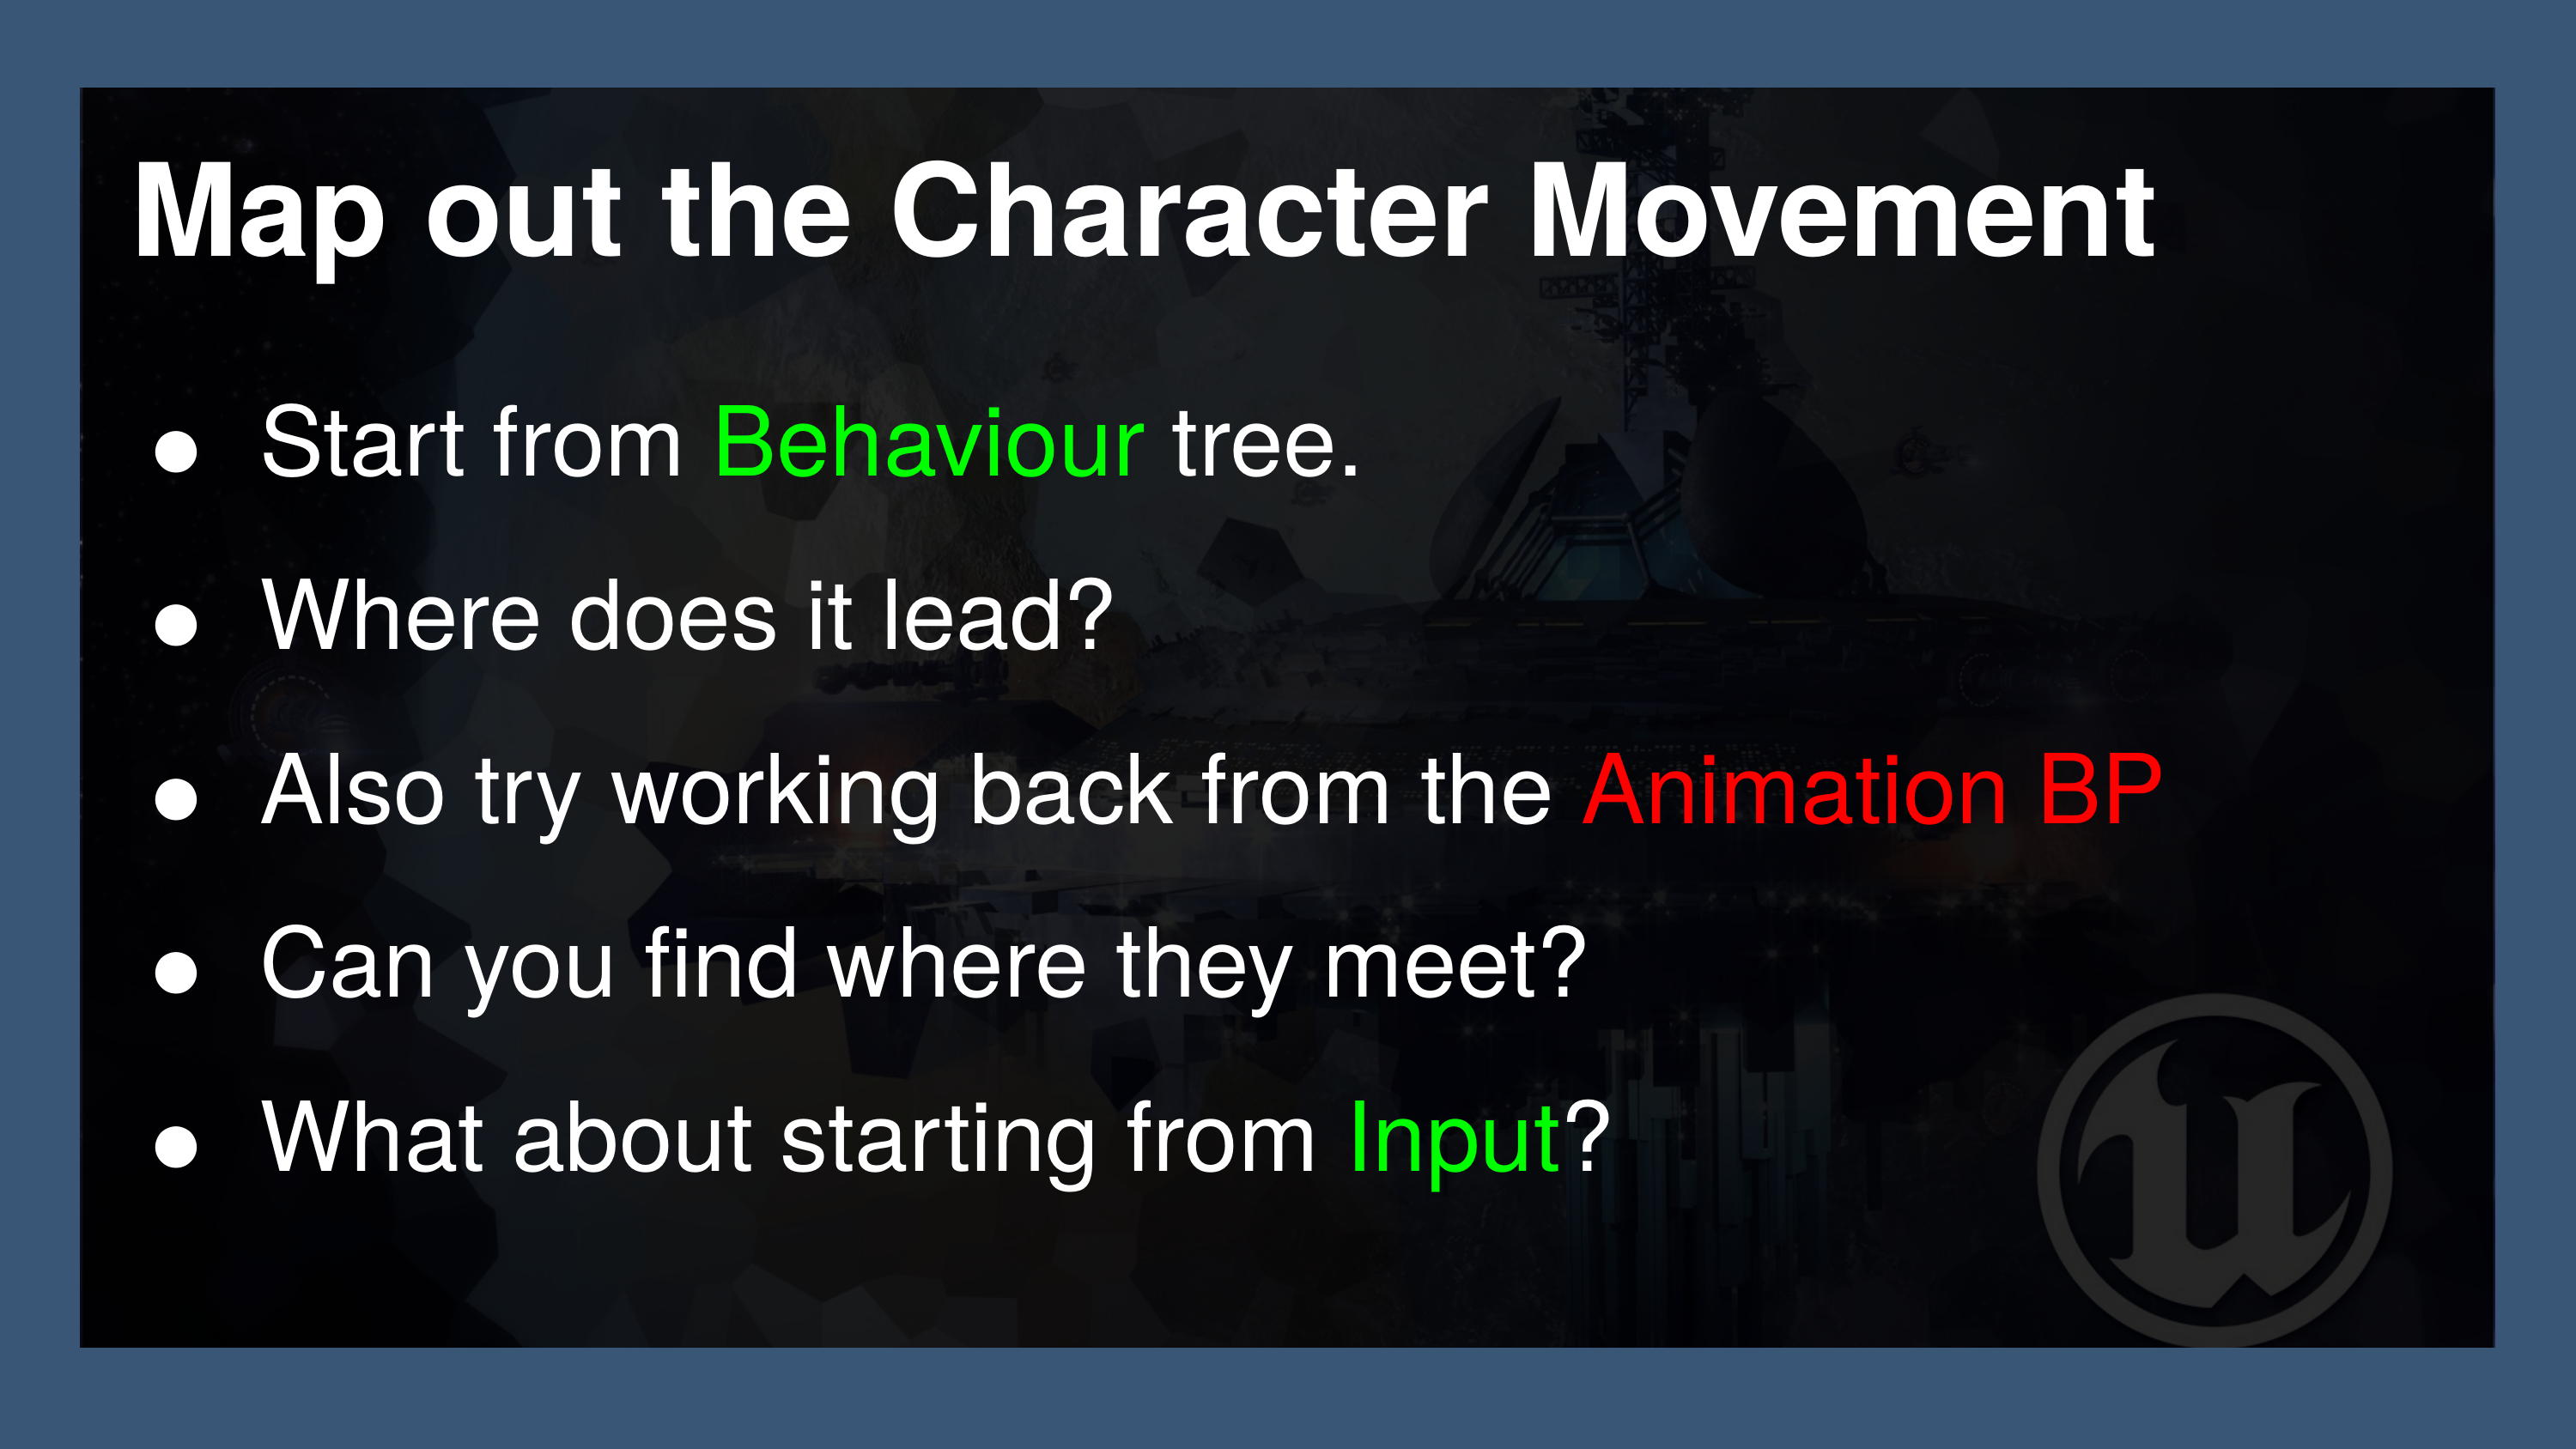

Map out the Character Movement
Start from Behaviour tree.
Where does it lead?
Also try working back from the Animation BP
Can you find where they meet?
What about starting from Input?